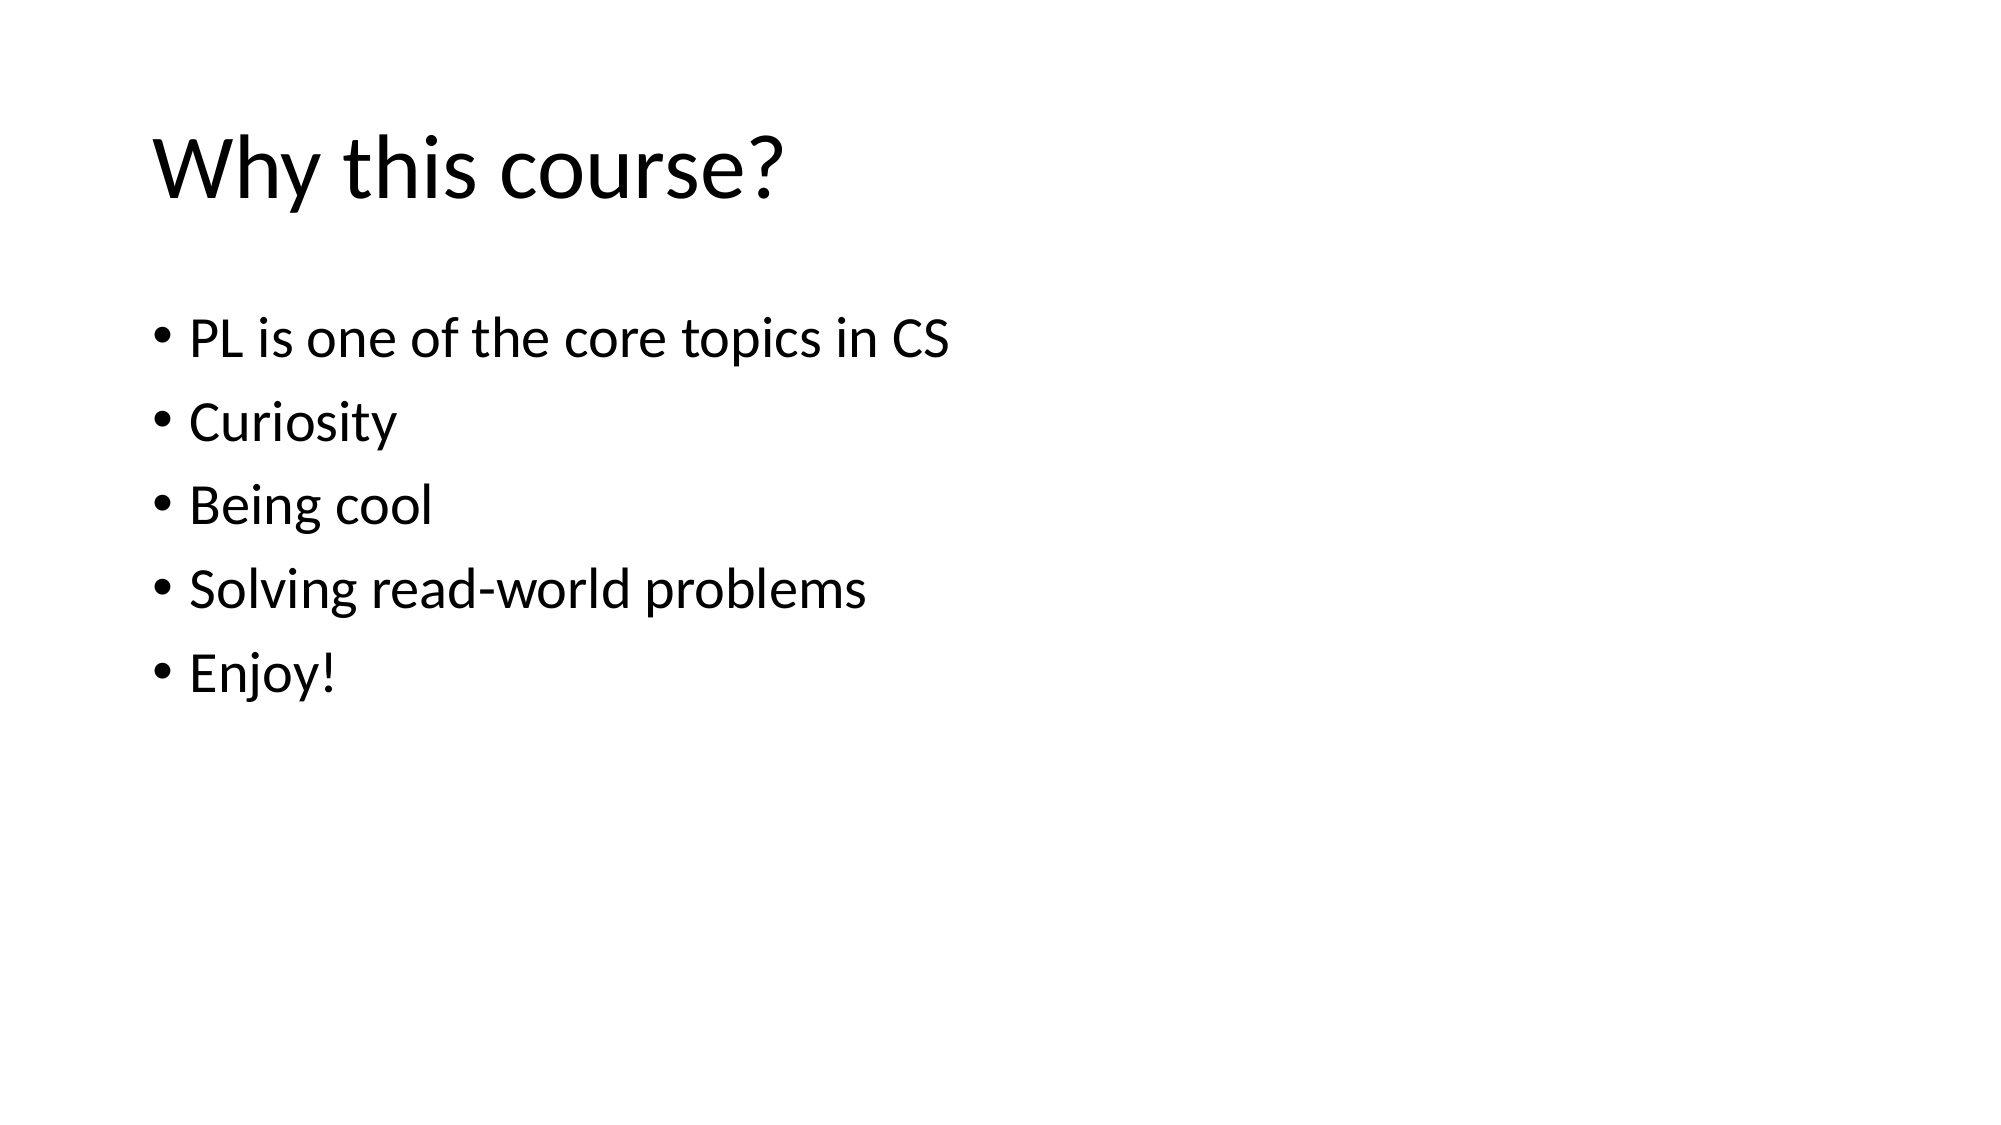

# Why this course?
PL is one of the core topics in CS
Curiosity
Being cool
Solving read-world problems
Enjoy!